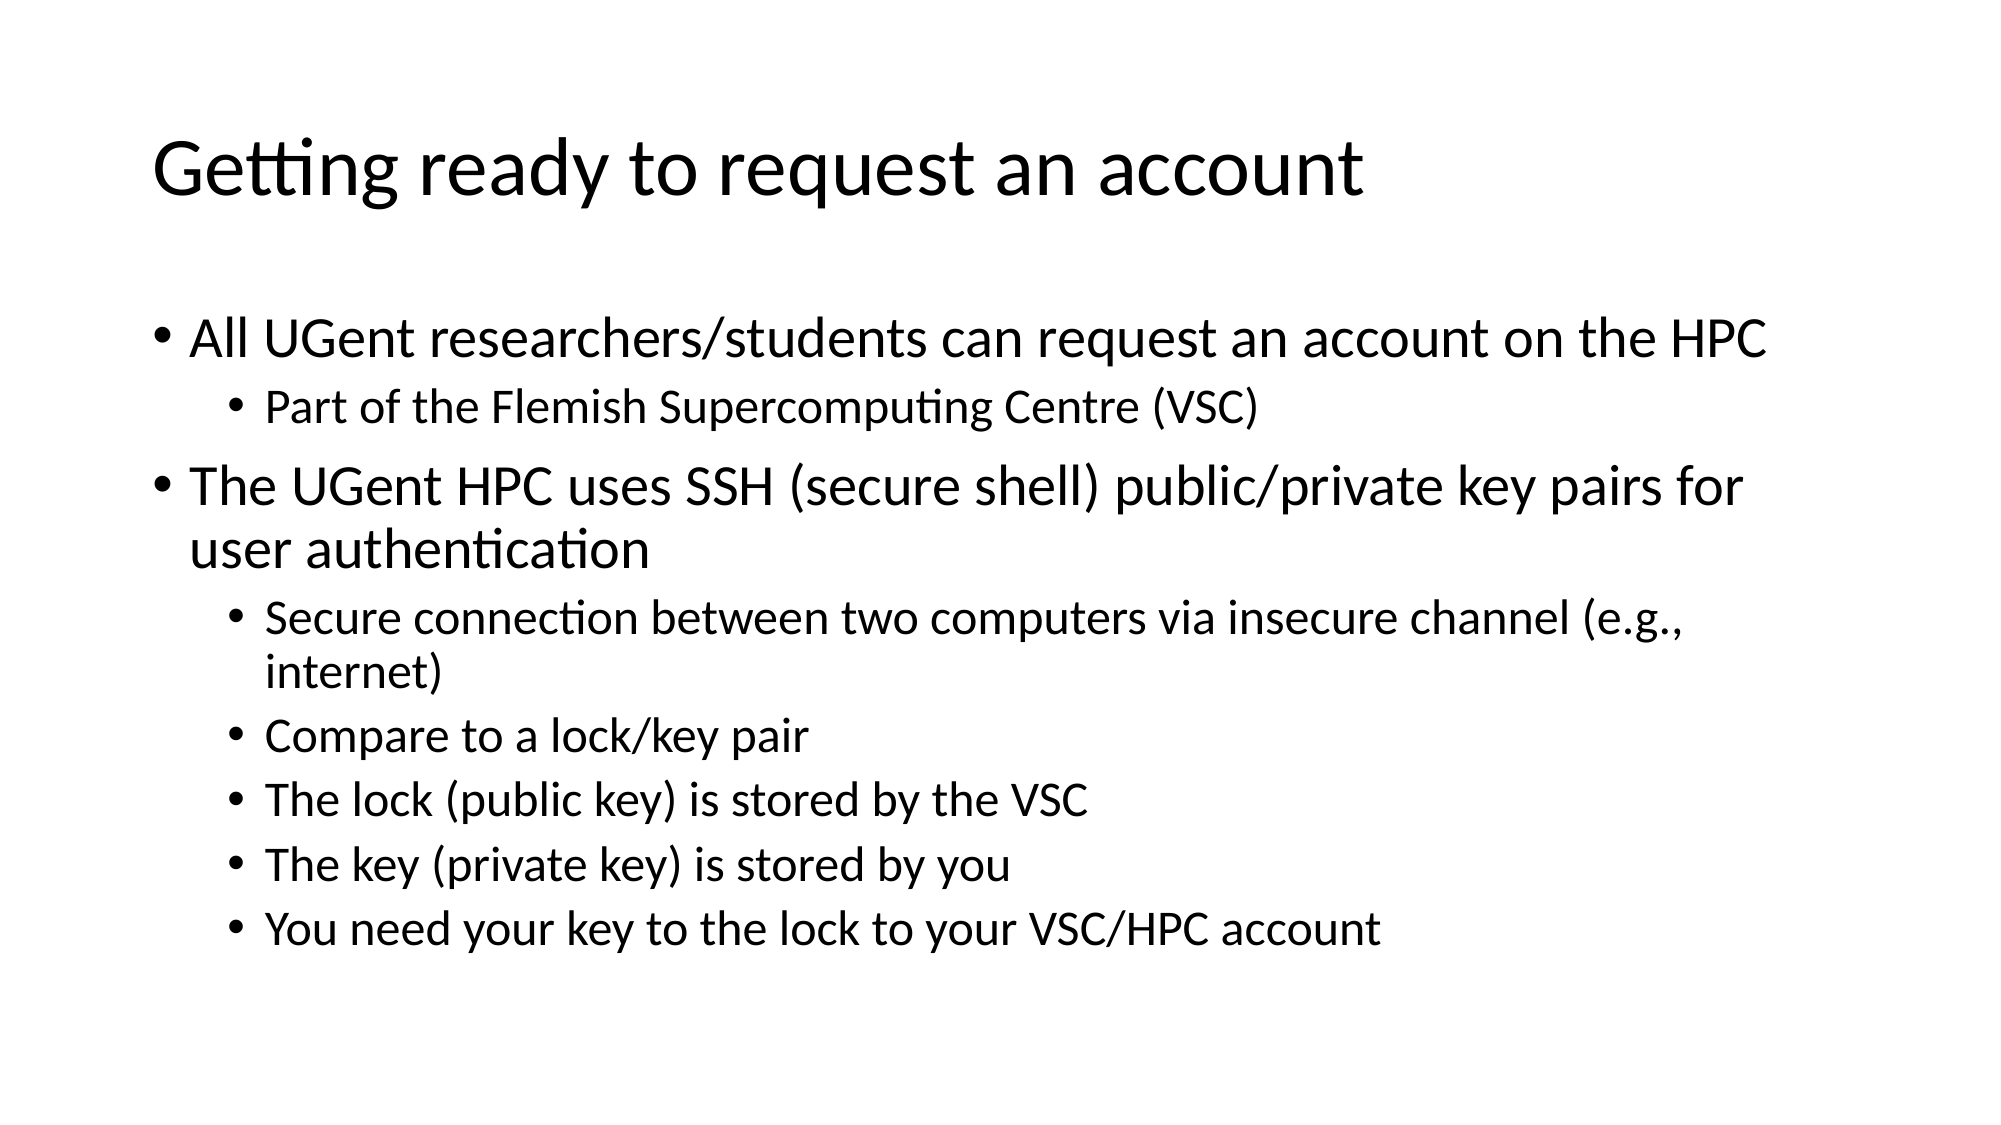

# Getting ready to request an account
All UGent researchers/students can request an account on the HPC
Part of the Flemish Supercomputing Centre (VSC)
The UGent HPC uses SSH (secure shell) public/private key pairs for user authentication
Secure connection between two computers via insecure channel (e.g., internet)
Compare to a lock/key pair
The lock (public key) is stored by the VSC
The key (private key) is stored by you
You need your key to the lock to your VSC/HPC account